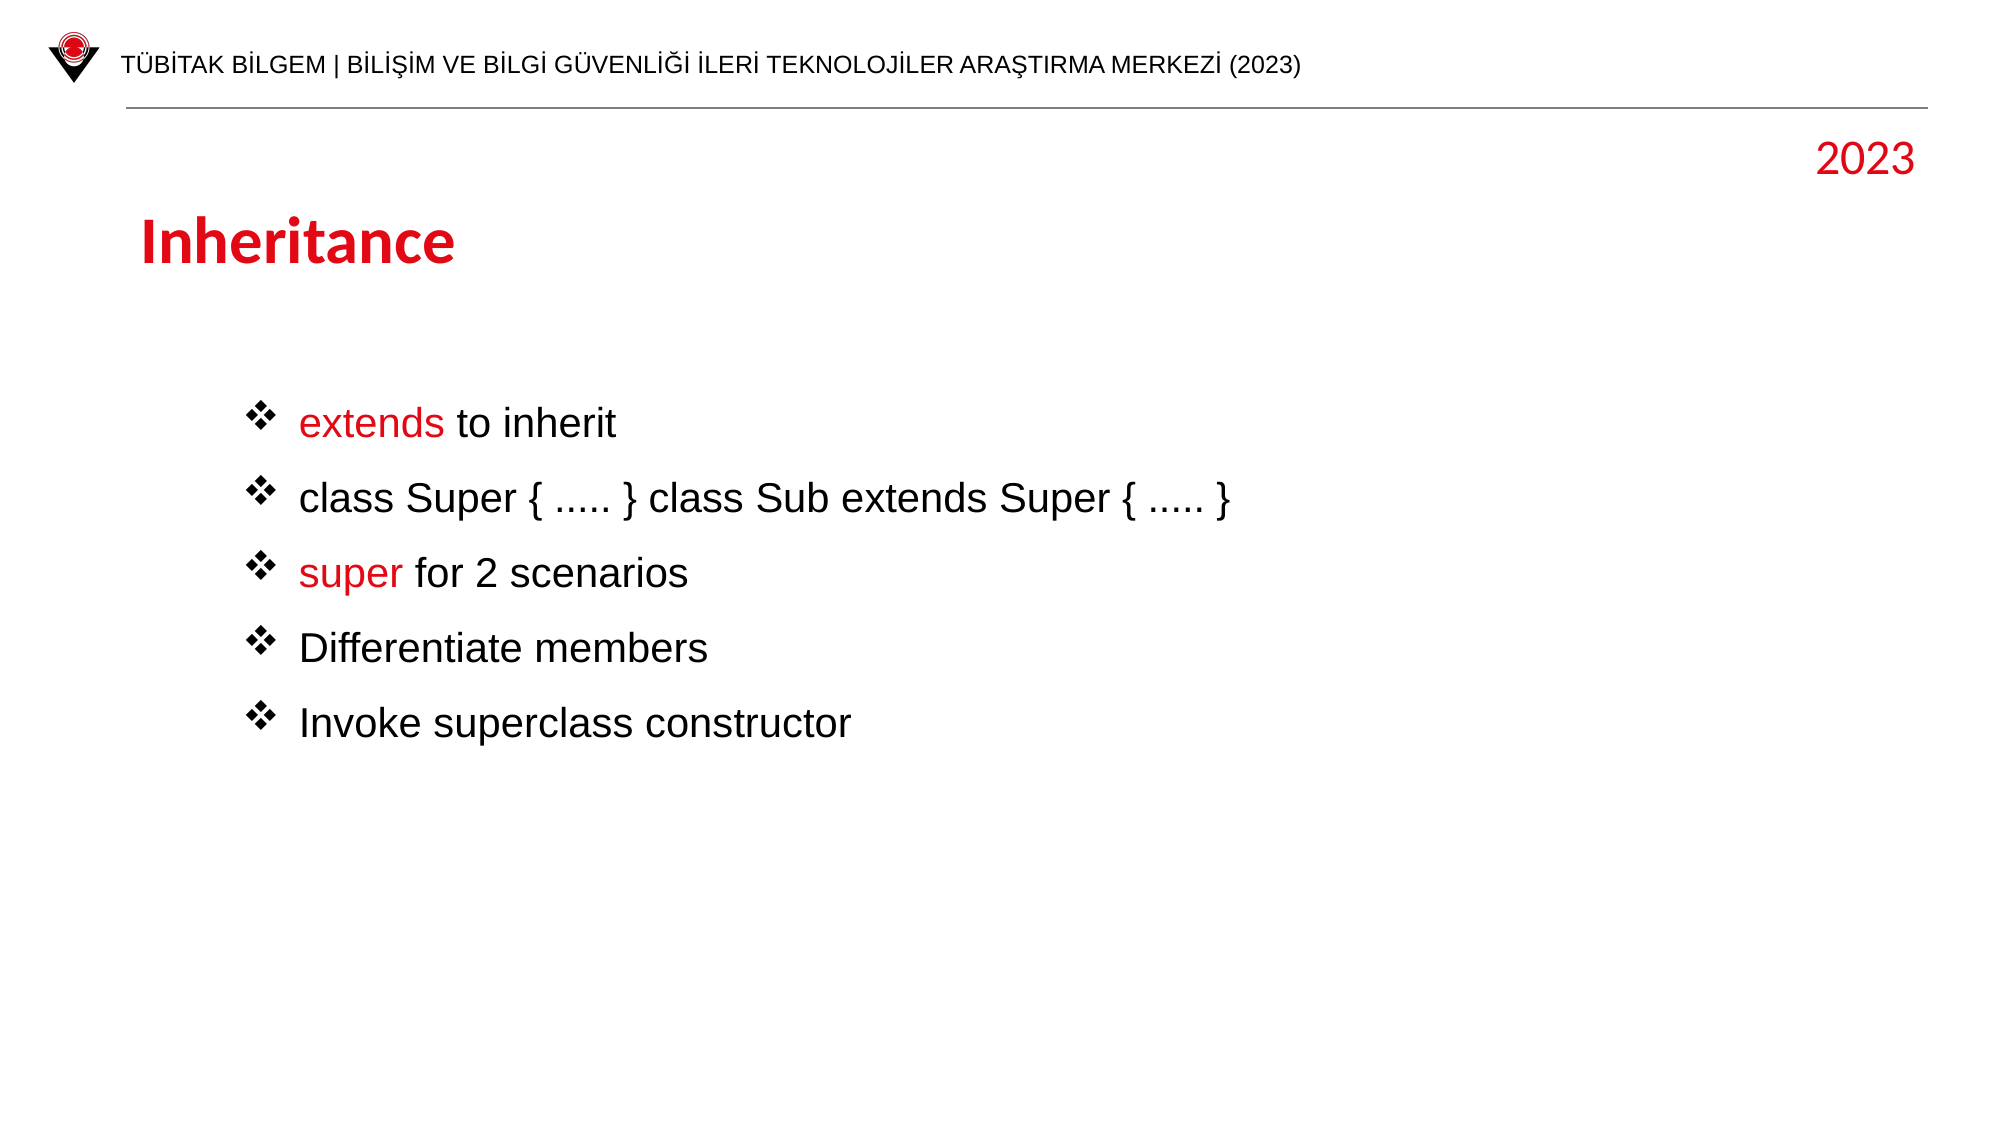

2023
Inheritance

extends to inherit
class Super { ..... } class Sub extends Super { ..... }
super for 2 scenarios
Differentiate members
Invoke superclass constructor